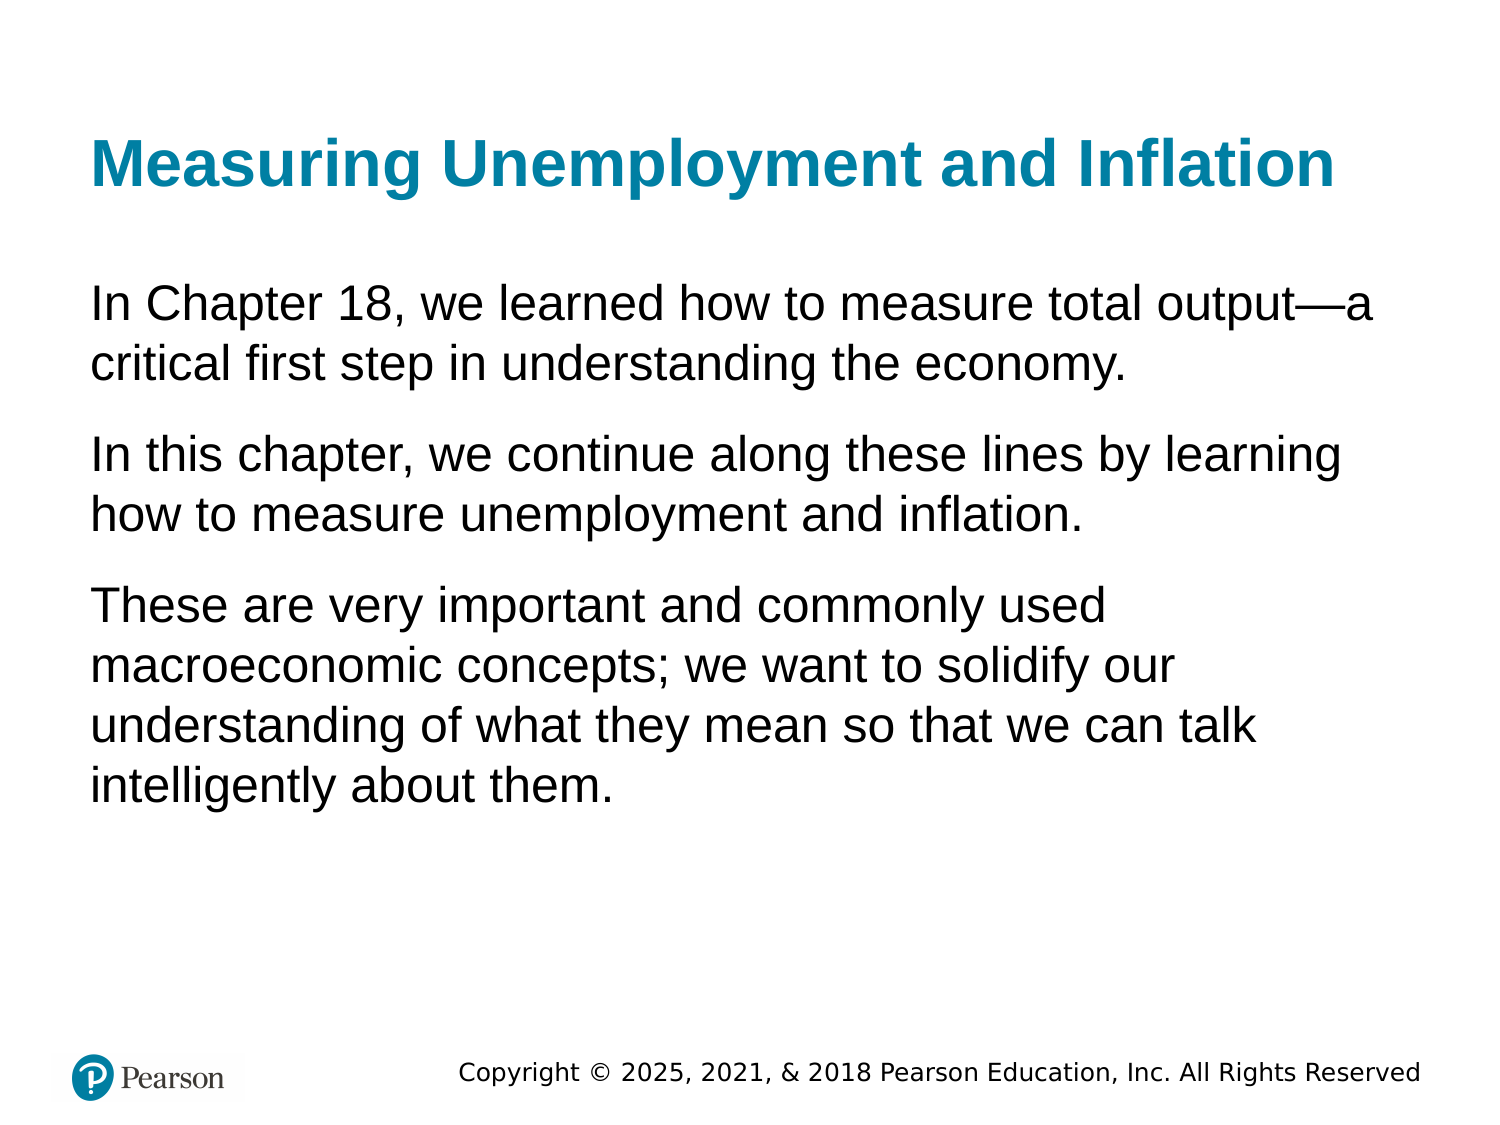

# Measuring Unemployment and Inflation
In Chapter 18, we learned how to measure total output—a critical first step in understanding the economy.
In this chapter, we continue along these lines by learning how to measure unemployment and inflation.
These are very important and commonly used macroeconomic concepts; we want to solidify our understanding of what they mean so that we can talk intelligently about them.